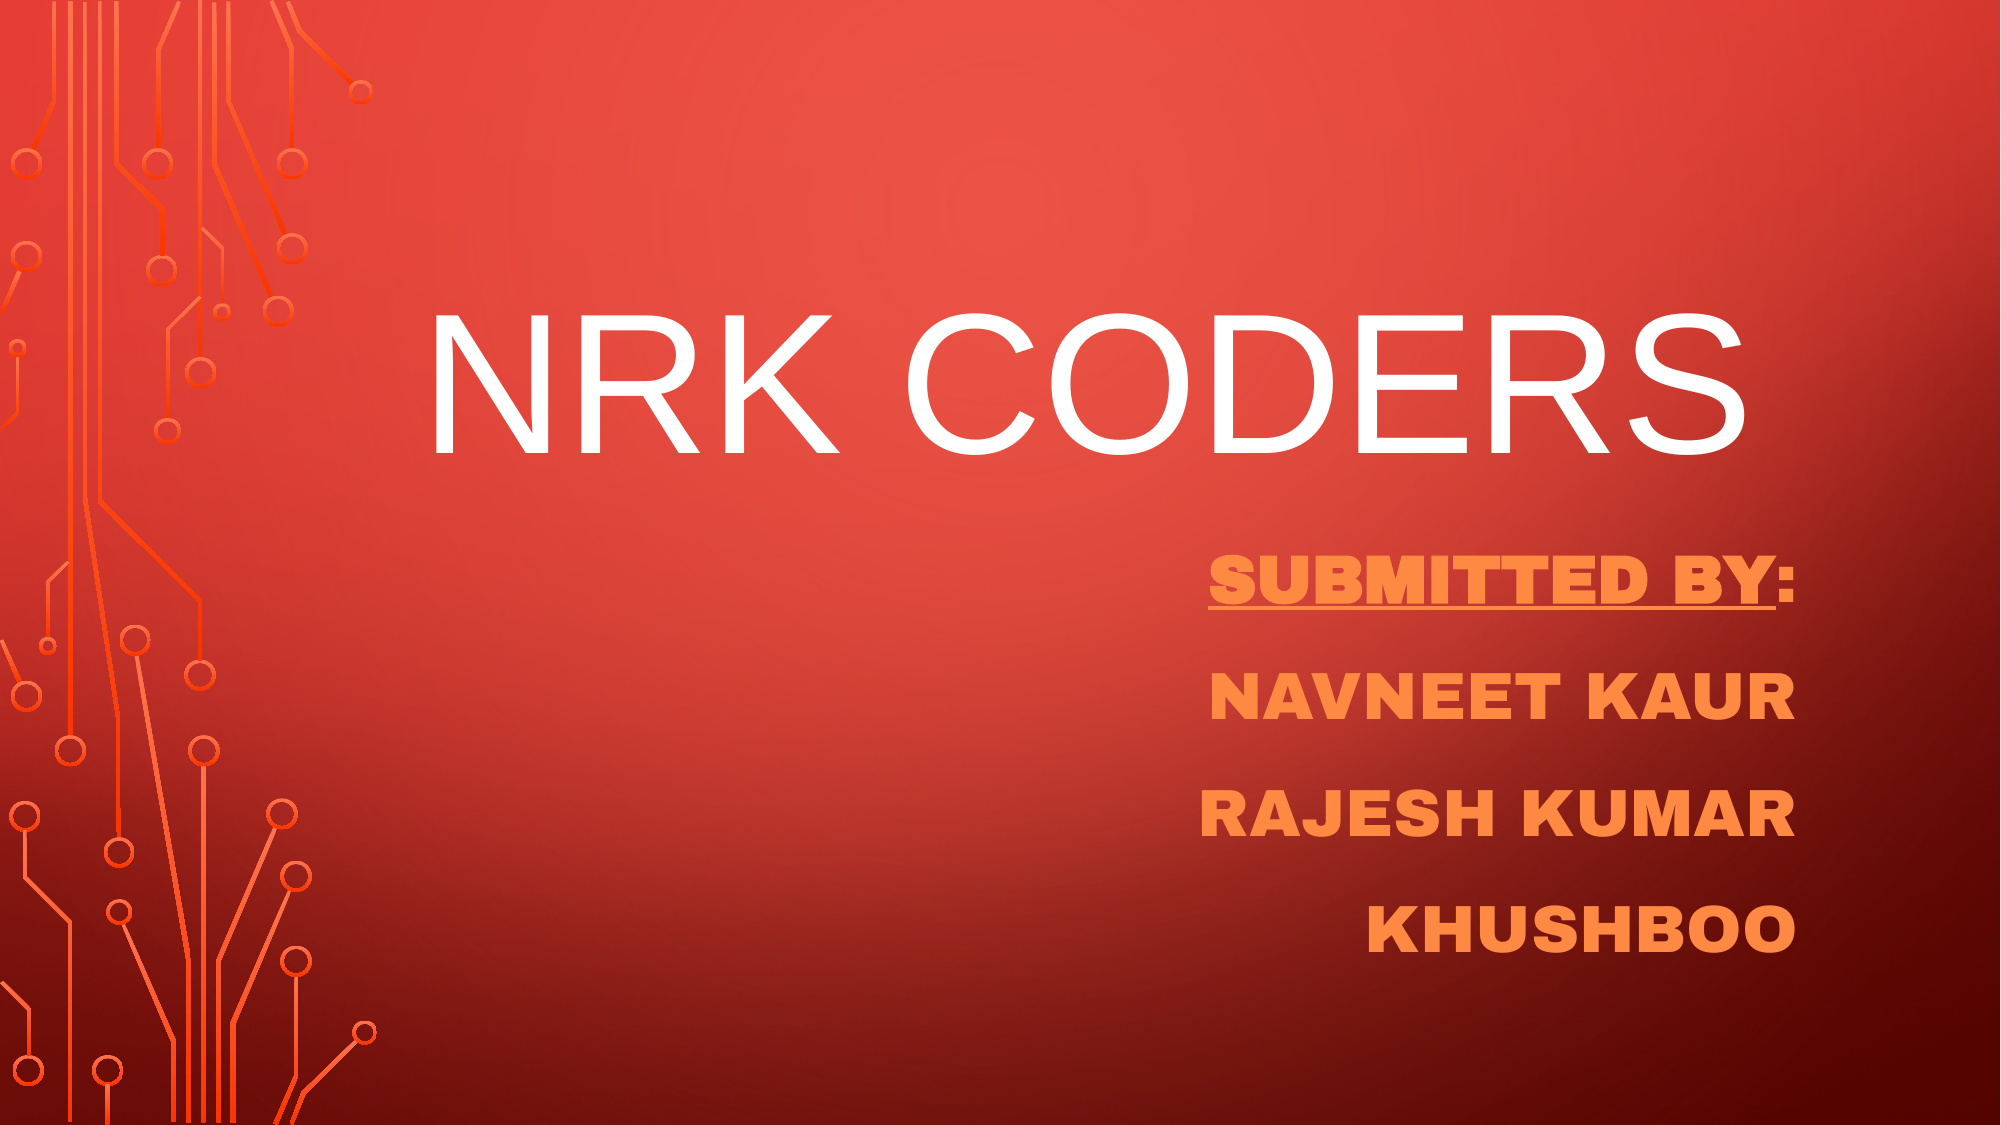

# NRK CODERS
SUBMITTED BY:
NAVNEET KAUR
RAJESH KUMAR
KHUSHBOO